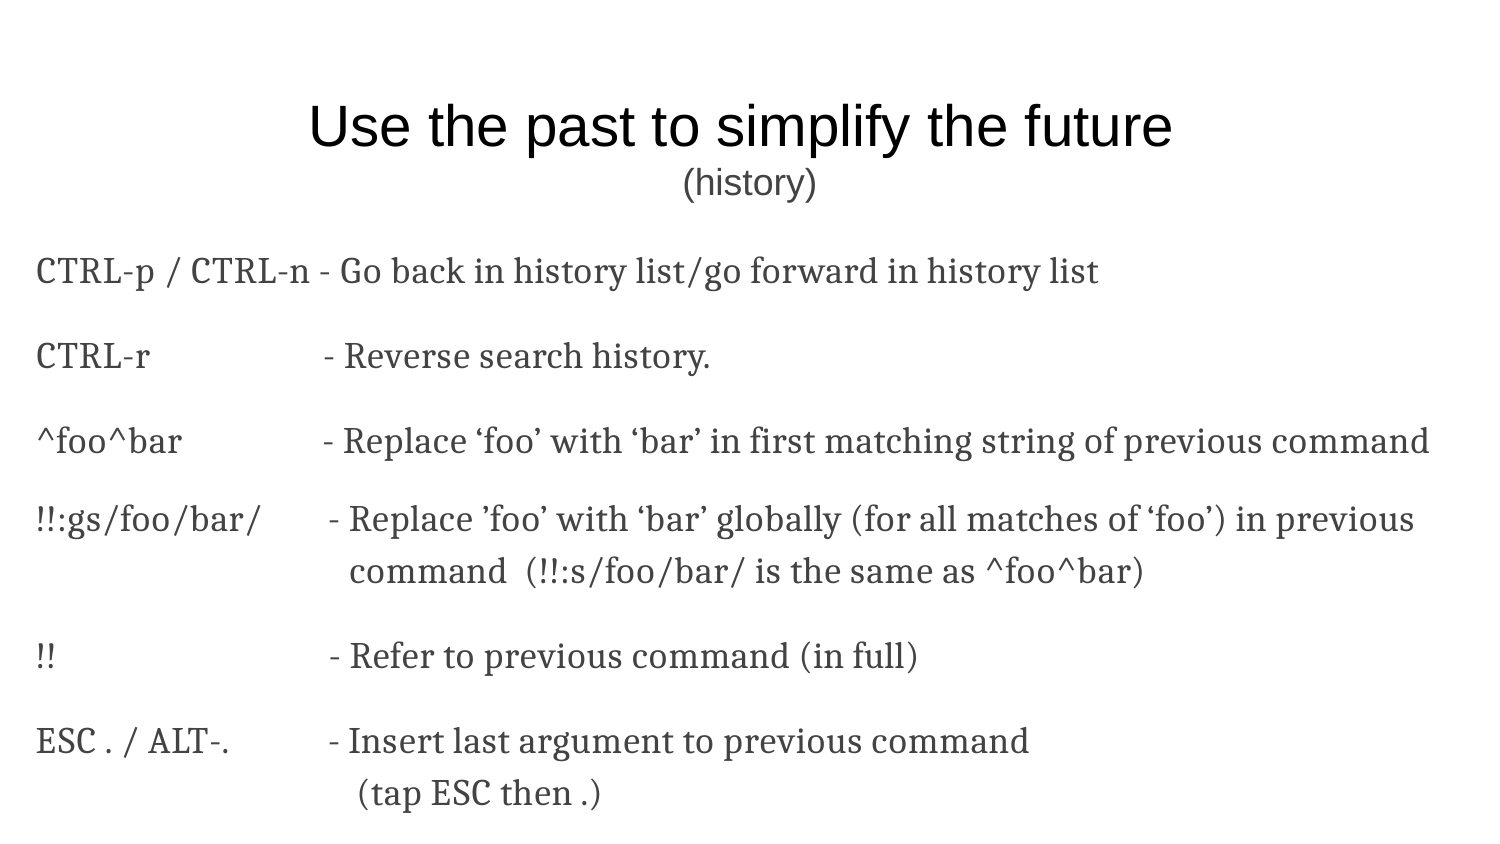

# Use the past to simplify the future
(history)
CTRL-p / CTRL-n - Go back in history list/go forward in history list
CTRL-r                     - Reverse search history.
^foo^bar                 - Replace ‘foo’ with ‘bar’ in first matching string of previous command
!!:gs/foo/bar/        - Replace ’foo’ with ‘bar’ globally (for all matches of ‘foo’) in previous
                                      command  (!!:s/foo/bar/ is the same as ^foo^bar)
!!                                 - Refer to previous command (in full)
ESC . / ALT-.            - Insert last argument to previous command
                                       (tap ESC then .)